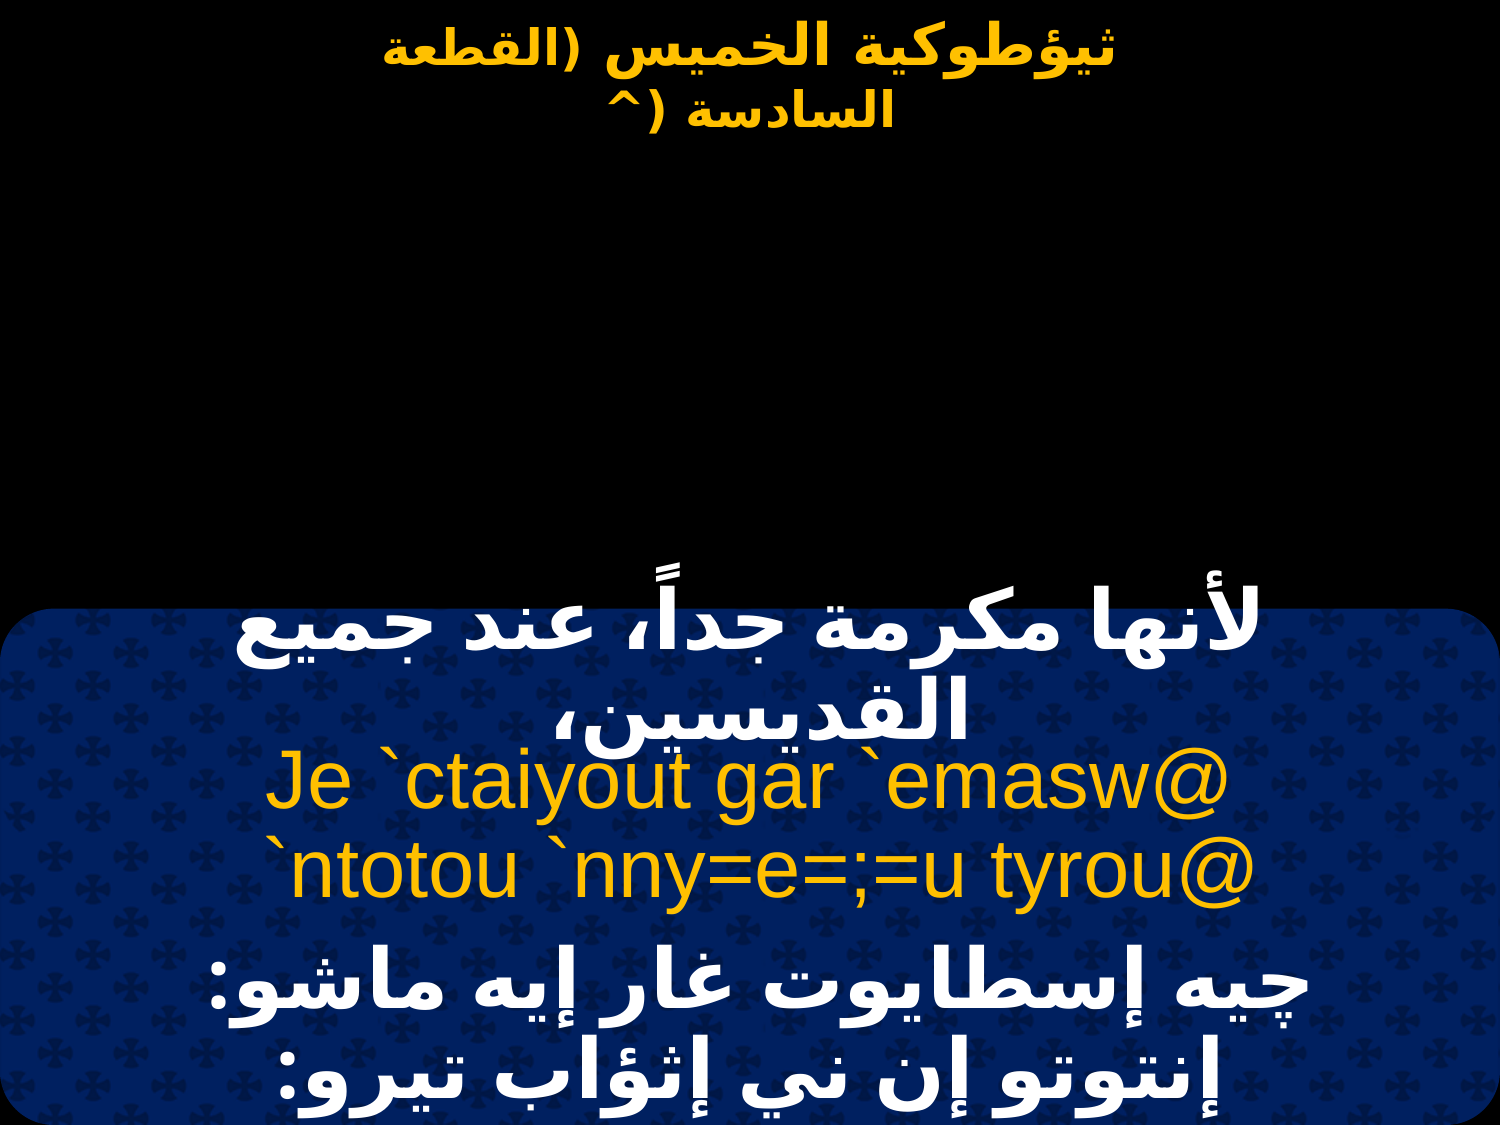

لأنها مكرمة جداً، عند جميع القديسين،
Je `ctaiyout gar `emasw@
 `ntotou `nny=e=;=u tyrou@
چيه إسطايوت غار إيه ماشو:
إنتوتو إن ني إثؤاب تيرو: